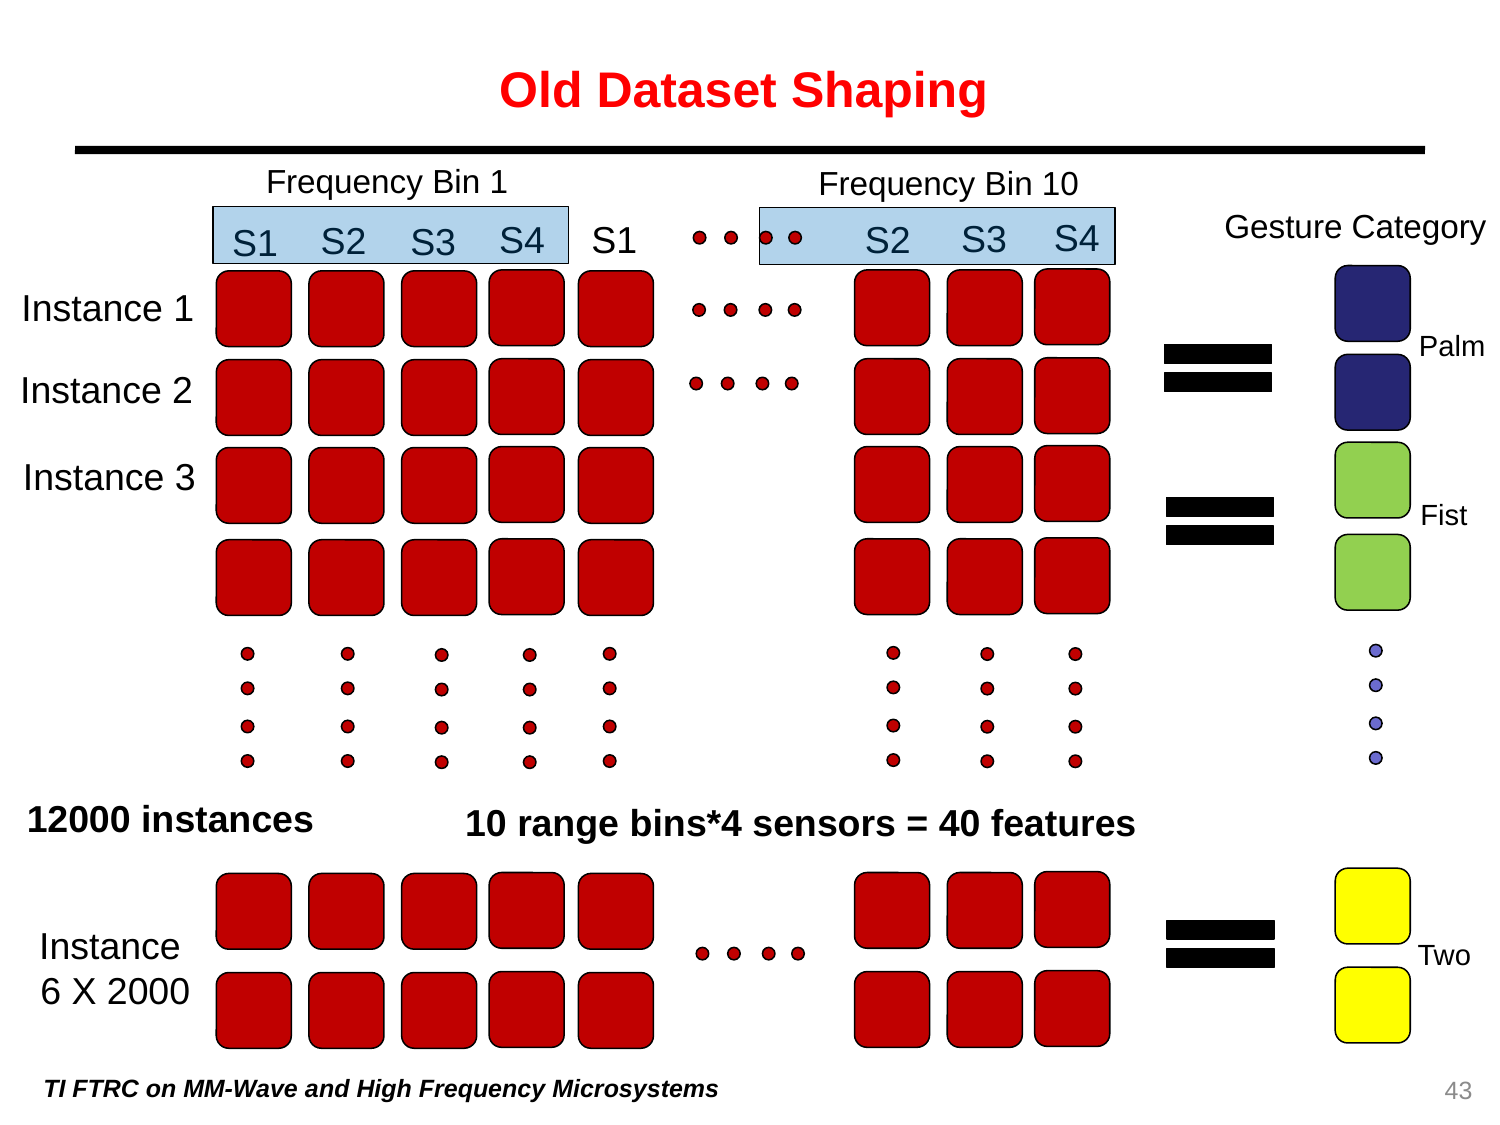

Old Dataset Shaping
Frequency Bin 1
Frequency Bin 10
Gesture Category

S4
S3

S4
S2
S1
S2
S3
S1

Instance 1

Palm

Instance 2

Instance 3

Fist

12000 instances
10 range bins*4 sensors = 40 features

Instance
6 X 2000
Two

TI FTRC on MM-Wave and High Frequency Microsystems
43